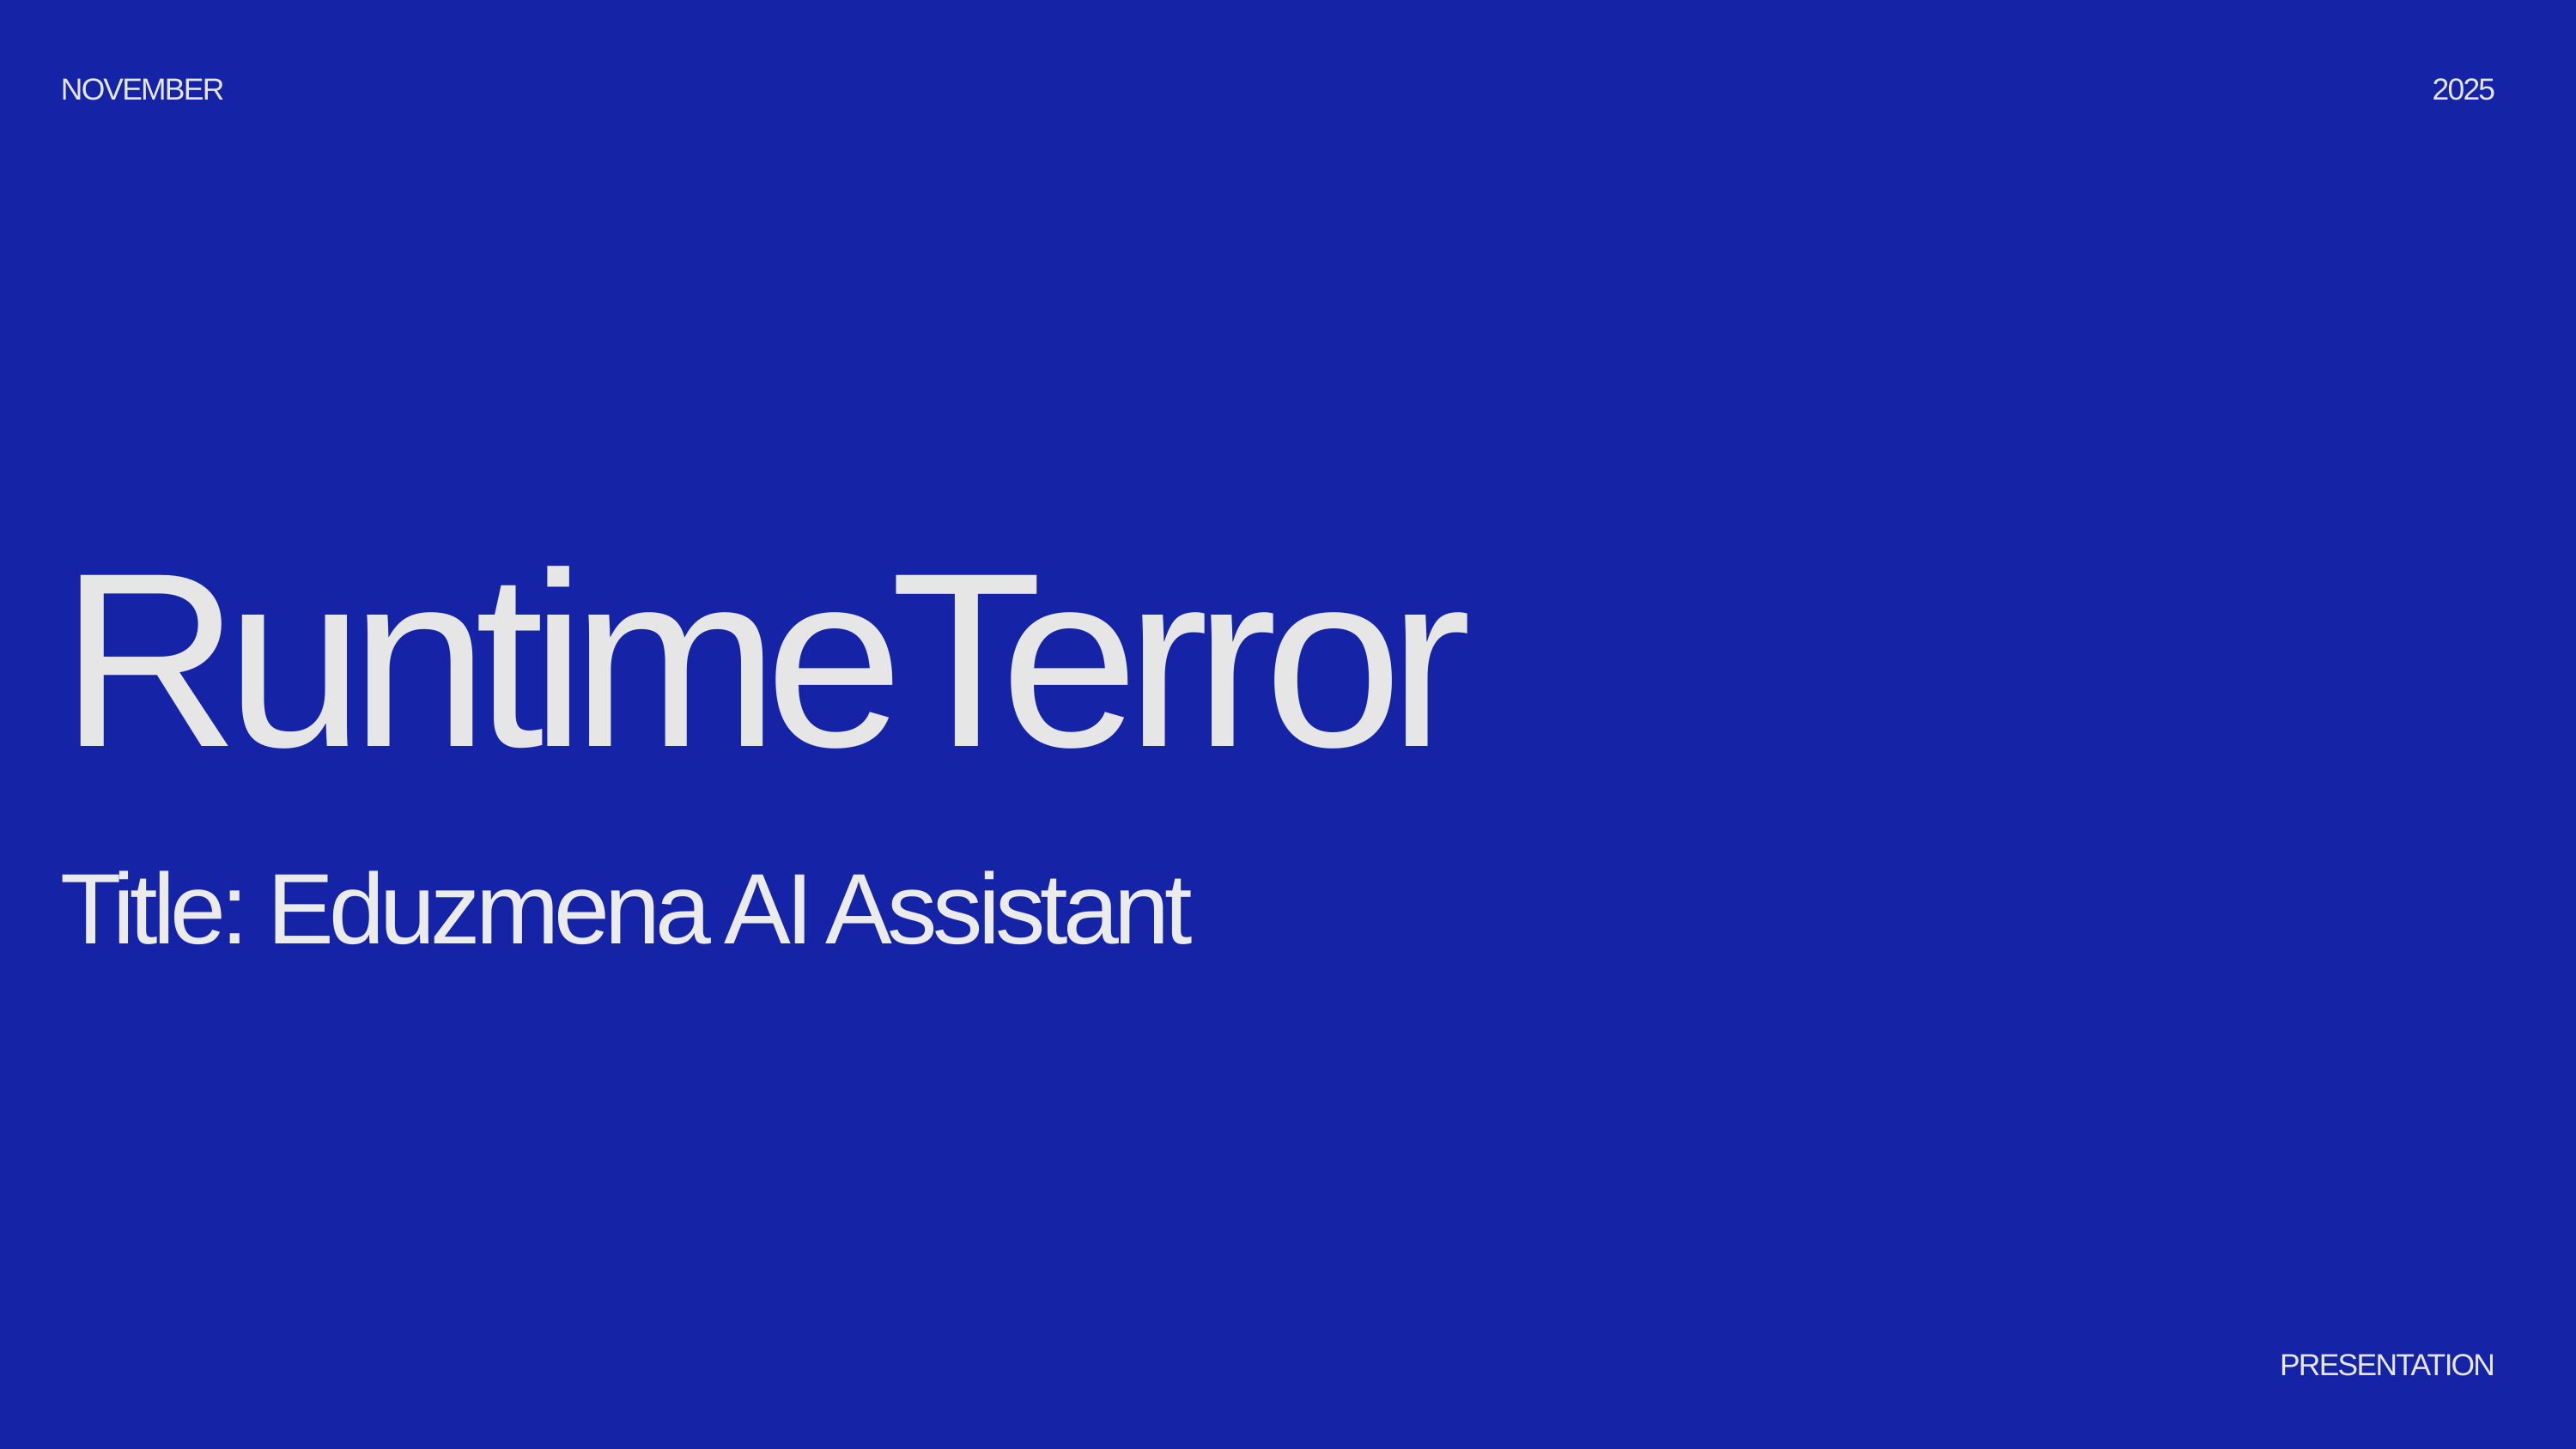

NOVEMBER
2025
RuntimeTerror
Title: Eduzmena AI Assistant
PRESENTATION